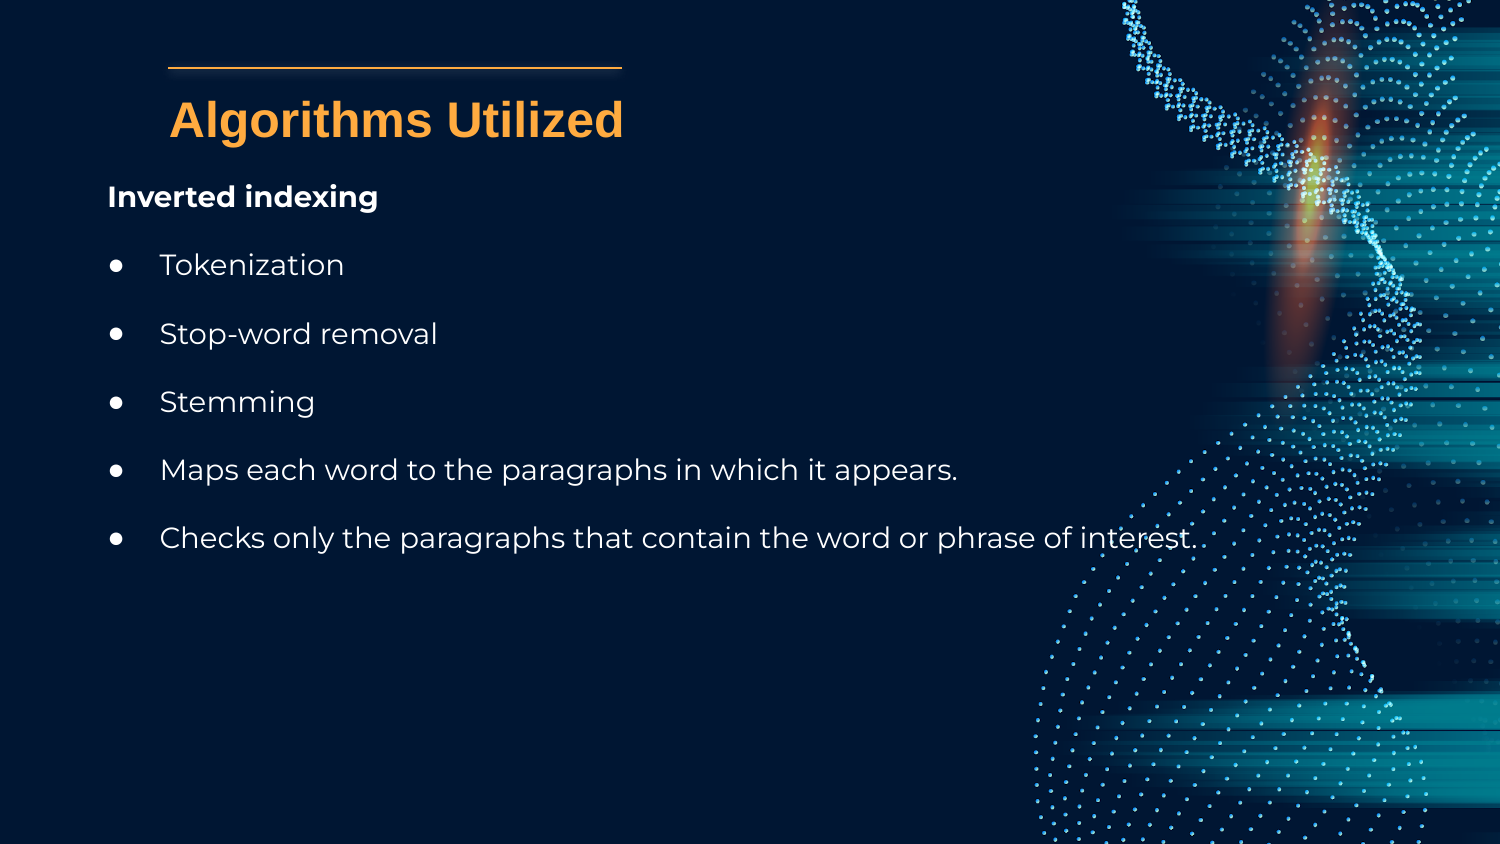

# Algorithms Utilized
Inverted indexing
Tokenization
Stop-word removal
Stemming
Maps each word to the paragraphs in which it appears.
Checks only the paragraphs that contain the word or phrase of interest.